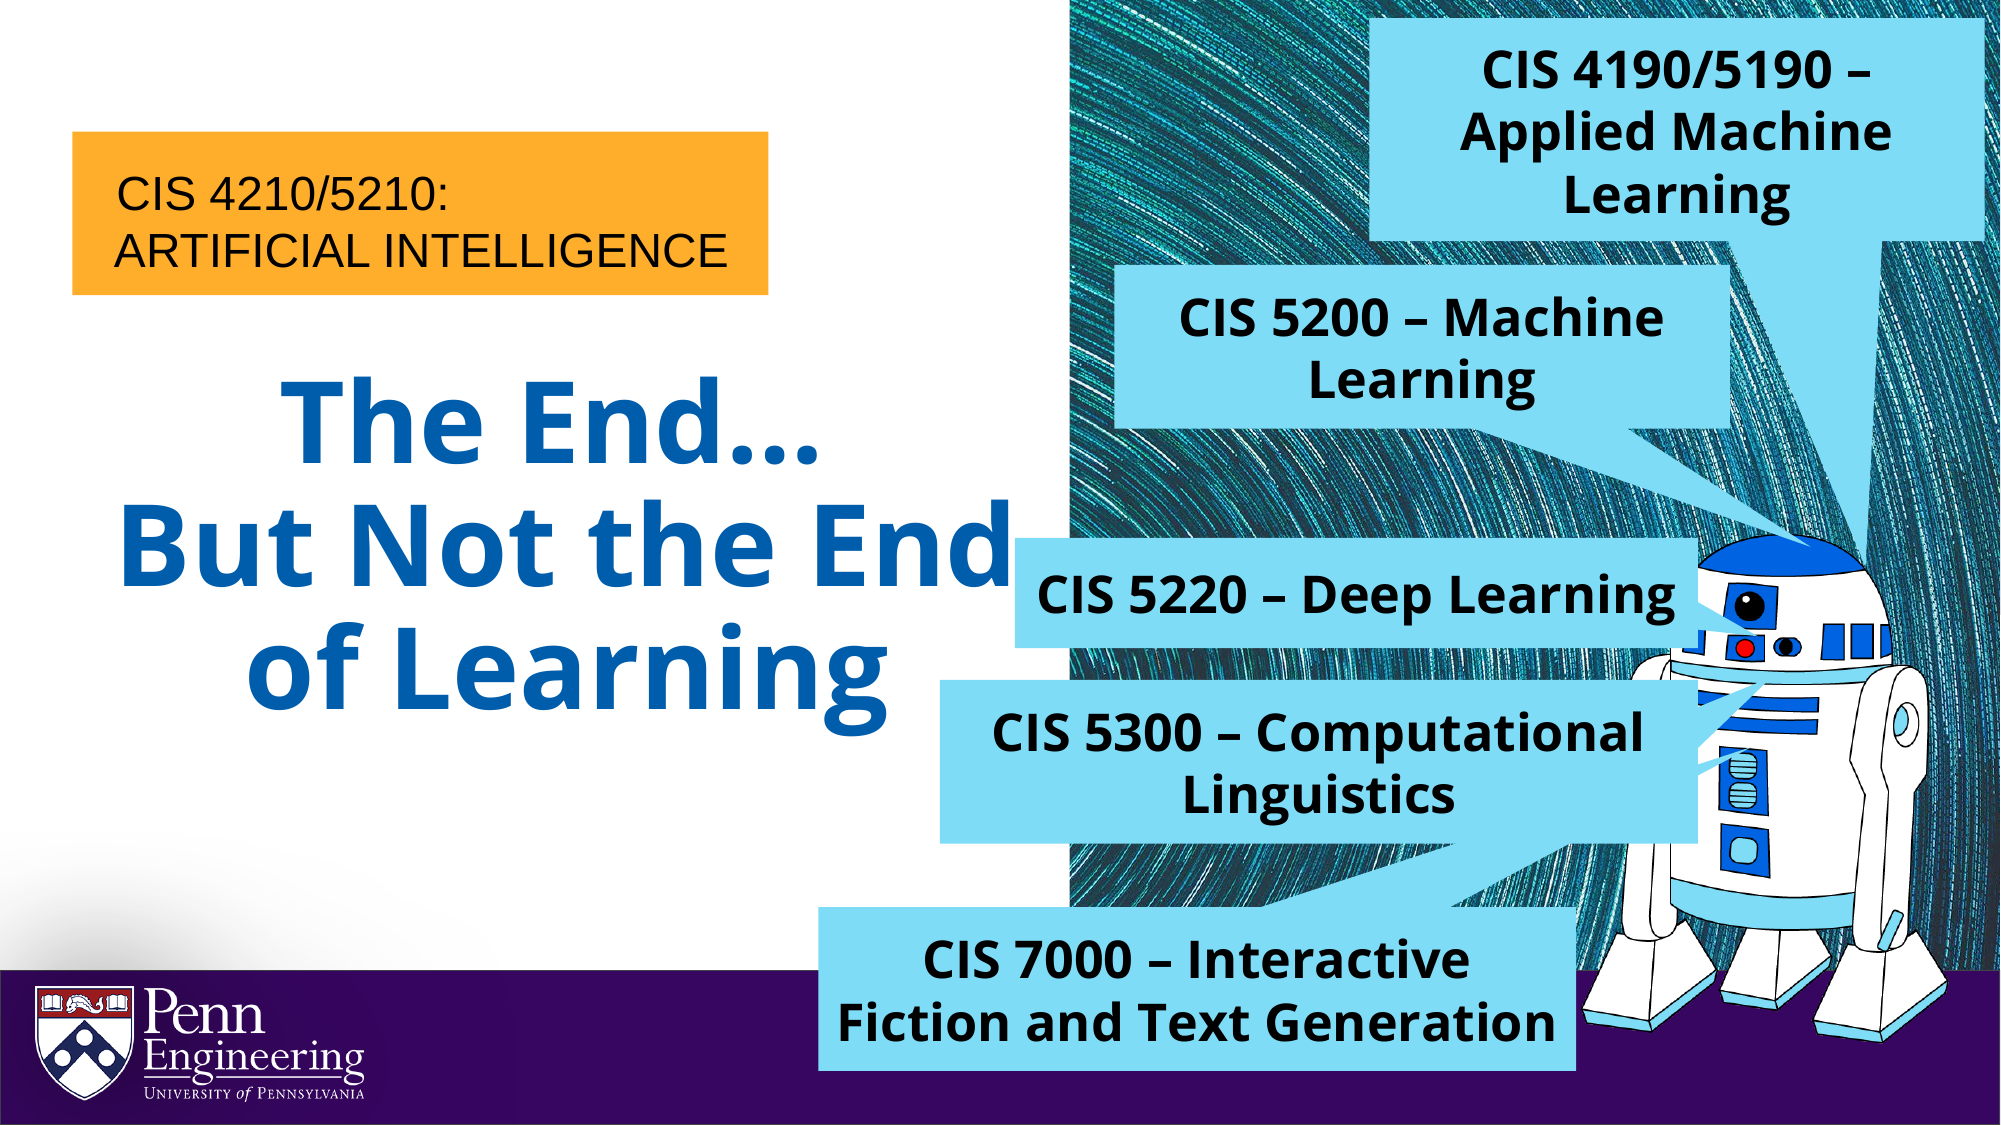

CIS 4190/5190 – Applied Machine Learning
CIS 5200 – Machine Learning
# The End… But Not the End of Learning
CIS 5220 – Deep Learning
CIS 5300 – Computational Linguistics

CIS 7000 – Interactive Fiction and Text Generation